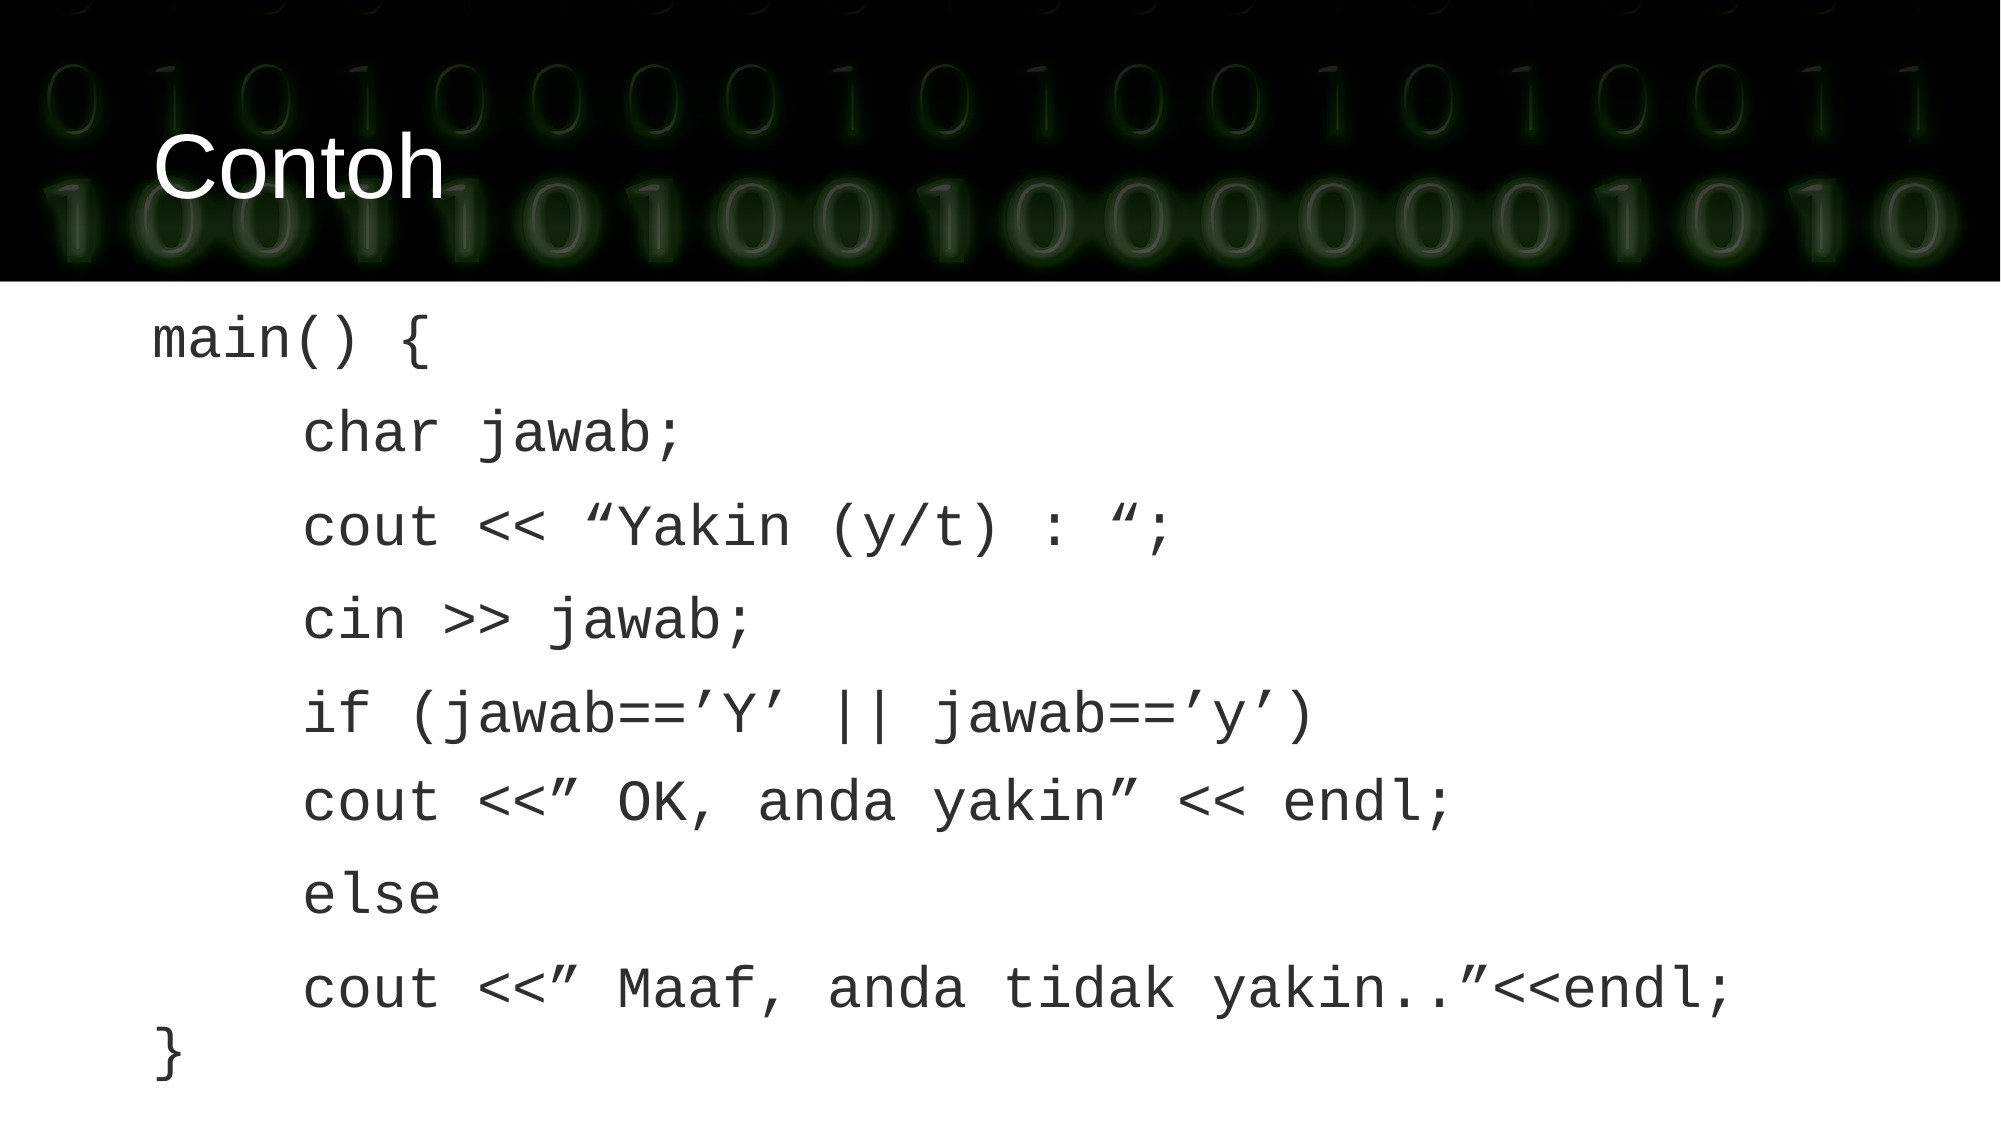

Contoh
main() {
	char jawab;
	cout << “Yakin (y/t) : “;
	cin >> jawab;
	if (jawab==’Y’ || jawab==’y’)
	cout <<” OK, anda yakin” << endl;
	else
	cout <<” Maaf, anda tidak yakin..”<<endl;
}